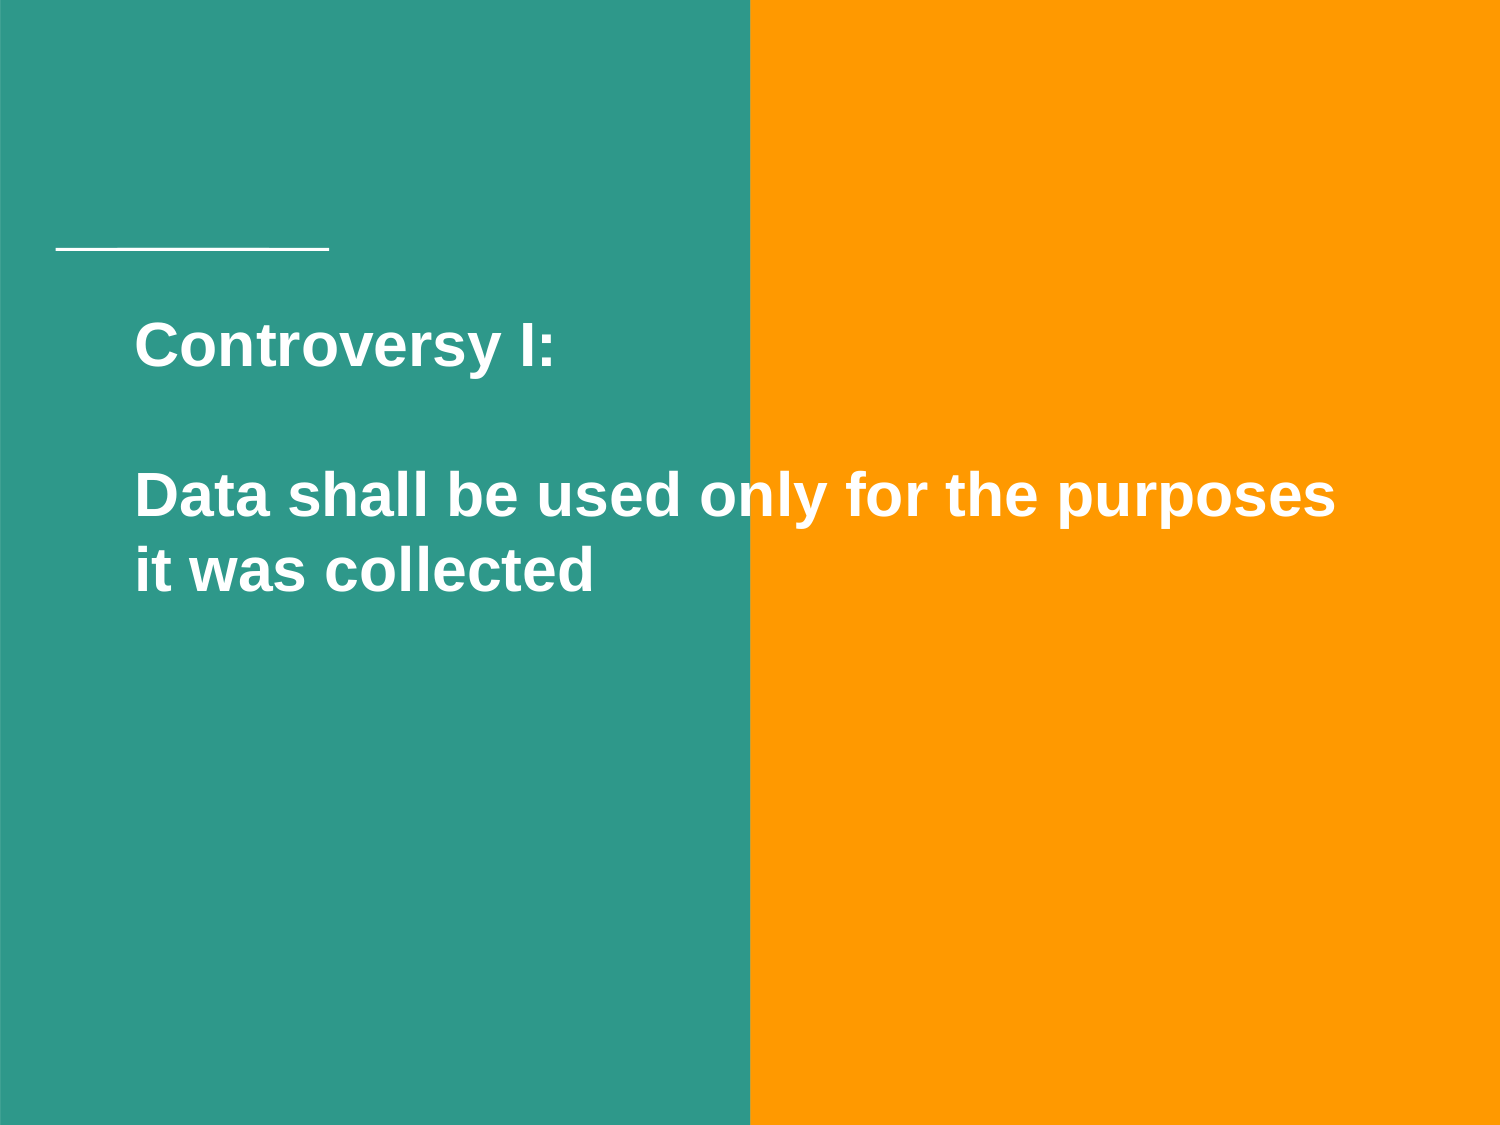

# Controversy I:

Data shall be used only for the purposes it was collected